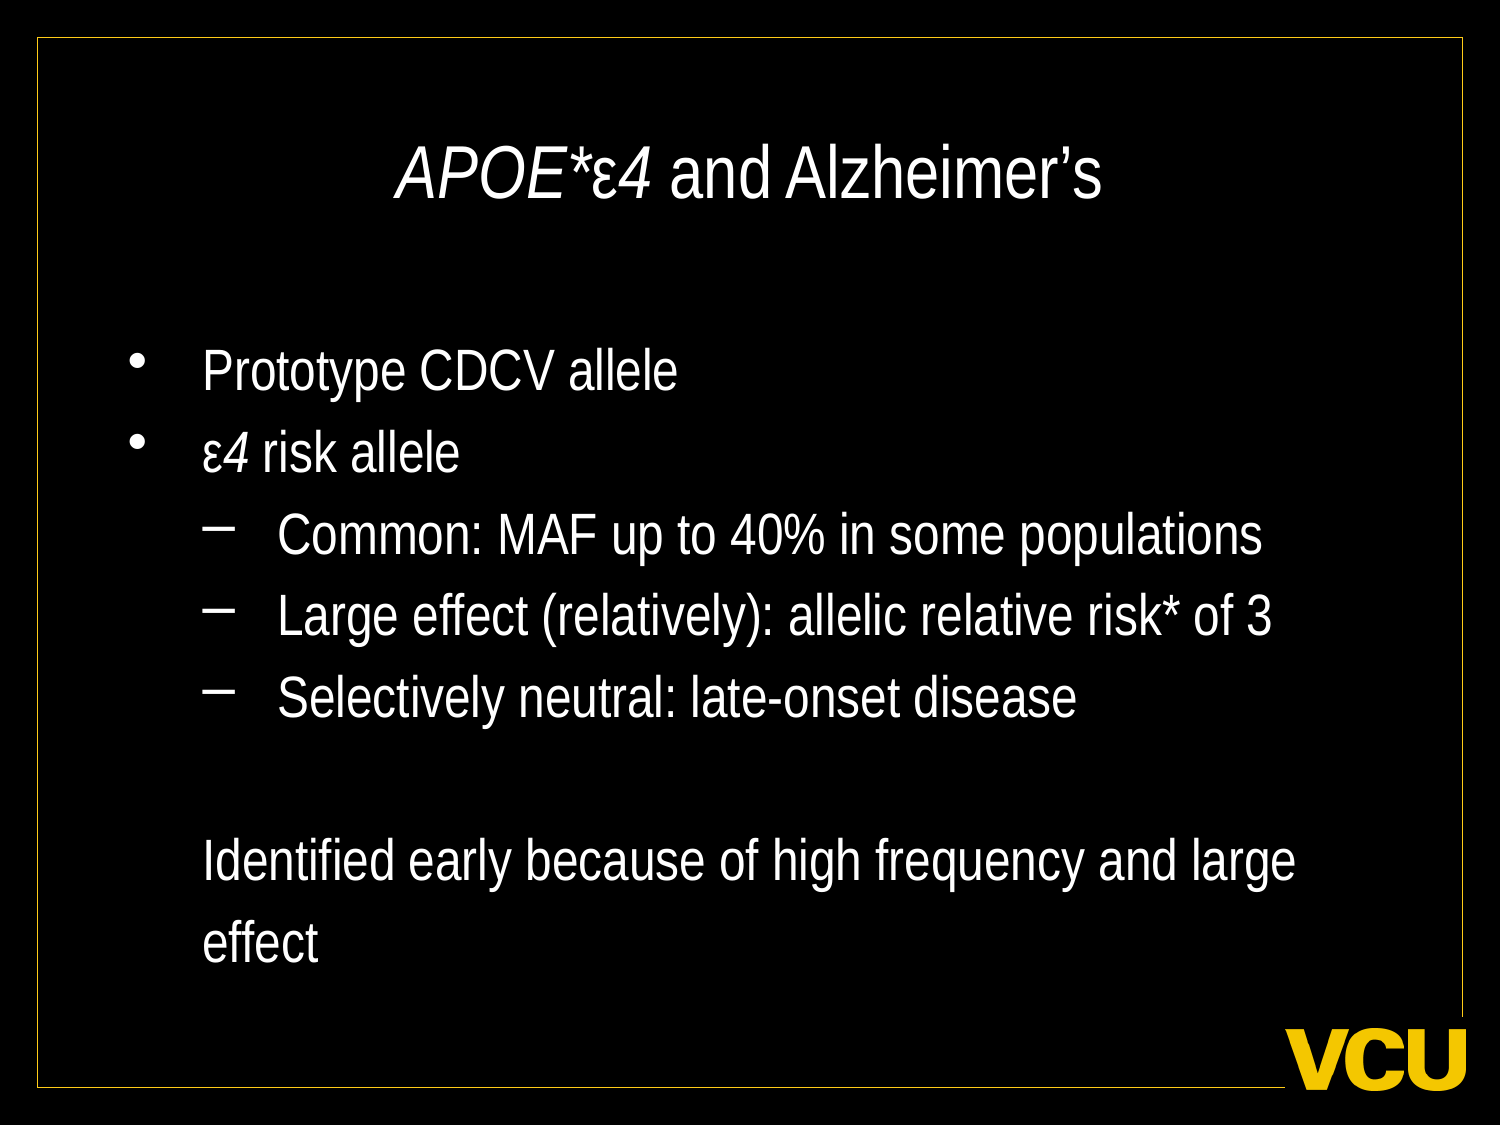

# APOE*ε4 and Alzheimer’s
Prototype CDCV allele
ε4 risk allele
Common: MAF up to 40% in some populations
Large effect (relatively): allelic relative risk* of 3
Selectively neutral: late-onset disease

Identified early because of high frequency and large
effect